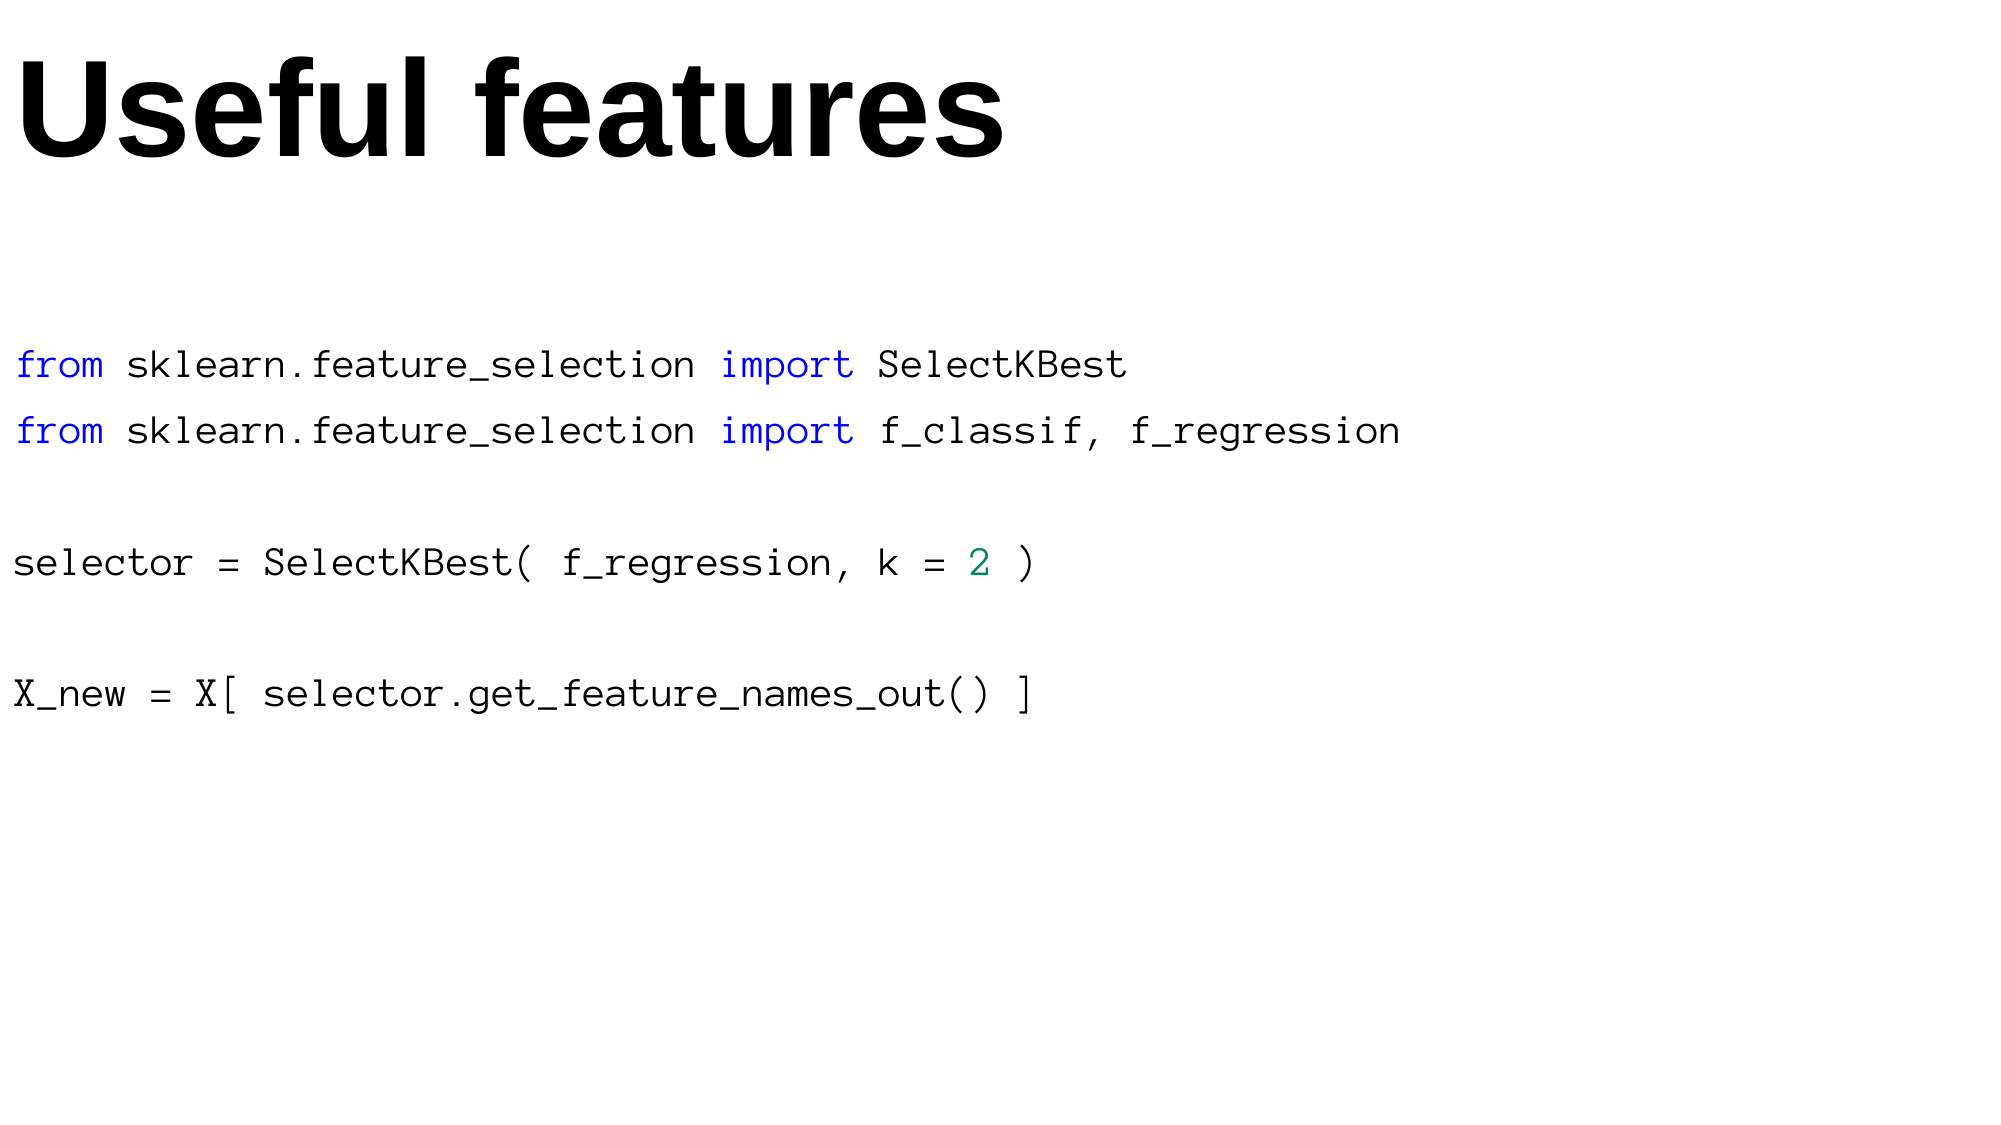

from sklearn.feature_selection import SelectKBest
from sklearn.feature_selection import f_classif, f_regression

selector = SelectKBest( f_regression, k = 2 )

X_new = X[ selector.get_feature_names_out() ]
# Useful features